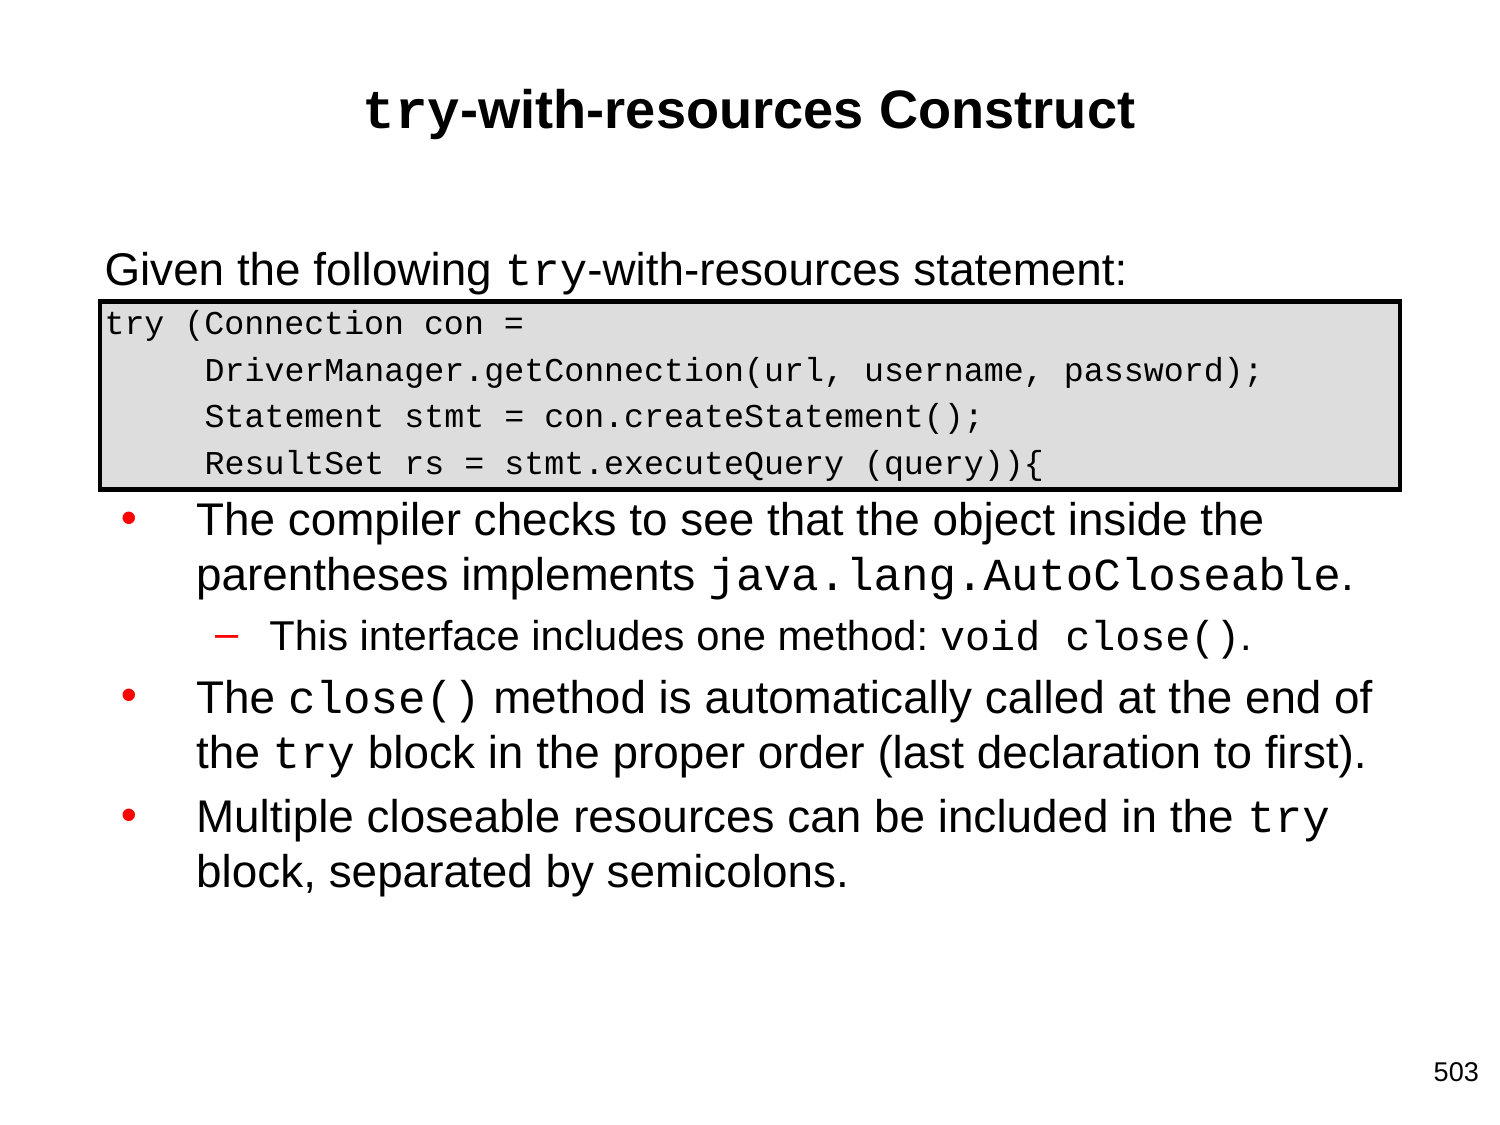

# try-with-resources Construct
Given the following try-with-resources statement:
try (Connection con =
     DriverManager.getConnection(url, username, password);
     Statement stmt = con.createStatement();
     ResultSet rs = stmt.executeQuery (query)){
The compiler checks to see that the object inside the parentheses implements java.lang.AutoCloseable.
This interface includes one method: void close().
The close() method is automatically called at the end of the try block in the proper order (last declaration to first).
Multiple closeable resources can be included in the try block, separated by semicolons.

503